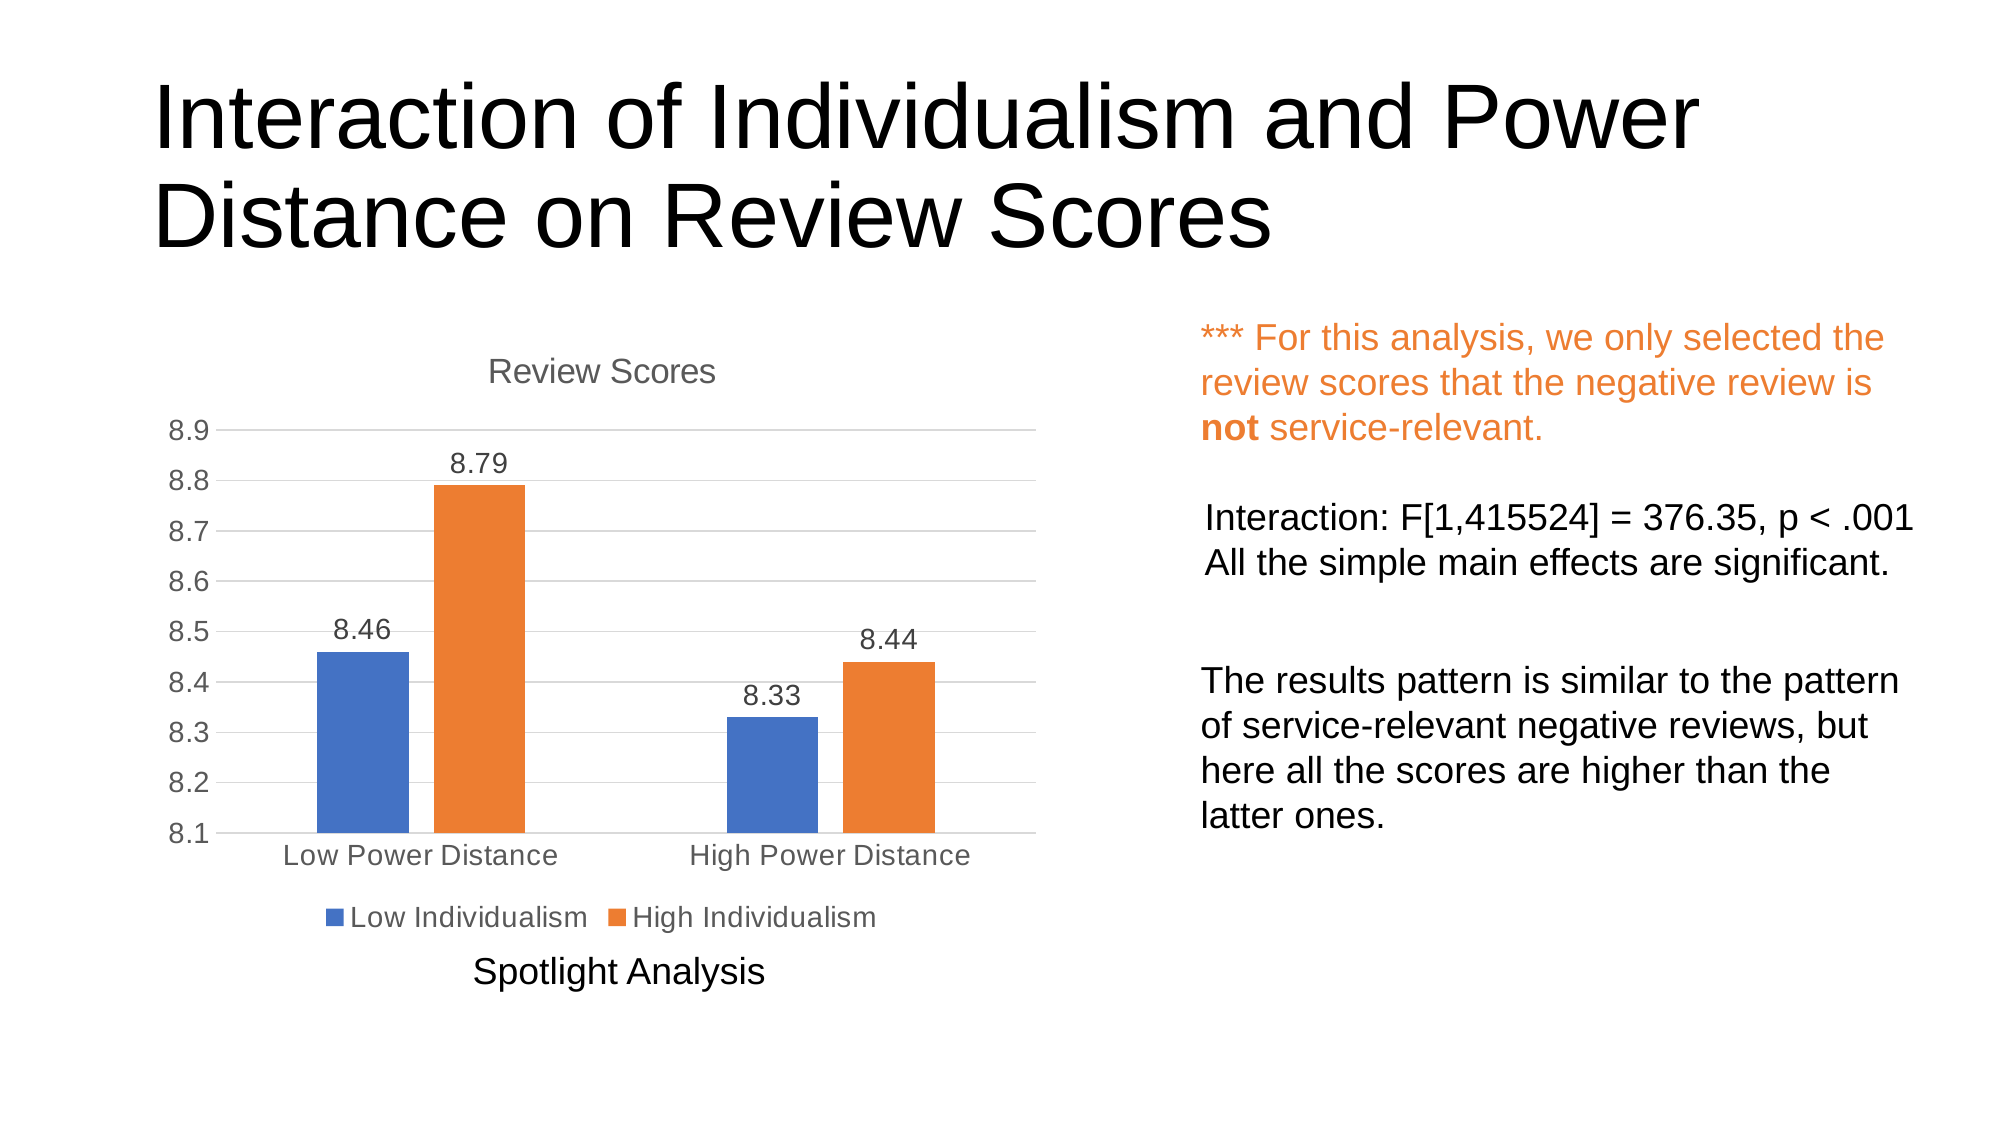

# Interaction of Individualism and Power Distance on Review Scores
*** For this analysis, we only selected the review scores that the negative review is not service-relevant.

### Chart: Review Scores

| Category | Low Individualism | High Individualism |
|---|---|---|
| Low Power Distance | 8.46 | 8.79 |
| High Power Distance | 8.33 | 8.44 |
Interaction: F[1,415524] = 376.35, p < .001
All the simple main effects are significant.
The results pattern is similar to the pattern of service-relevant negative reviews, but here all the scores are higher than the latter ones.
Spotlight Analysis